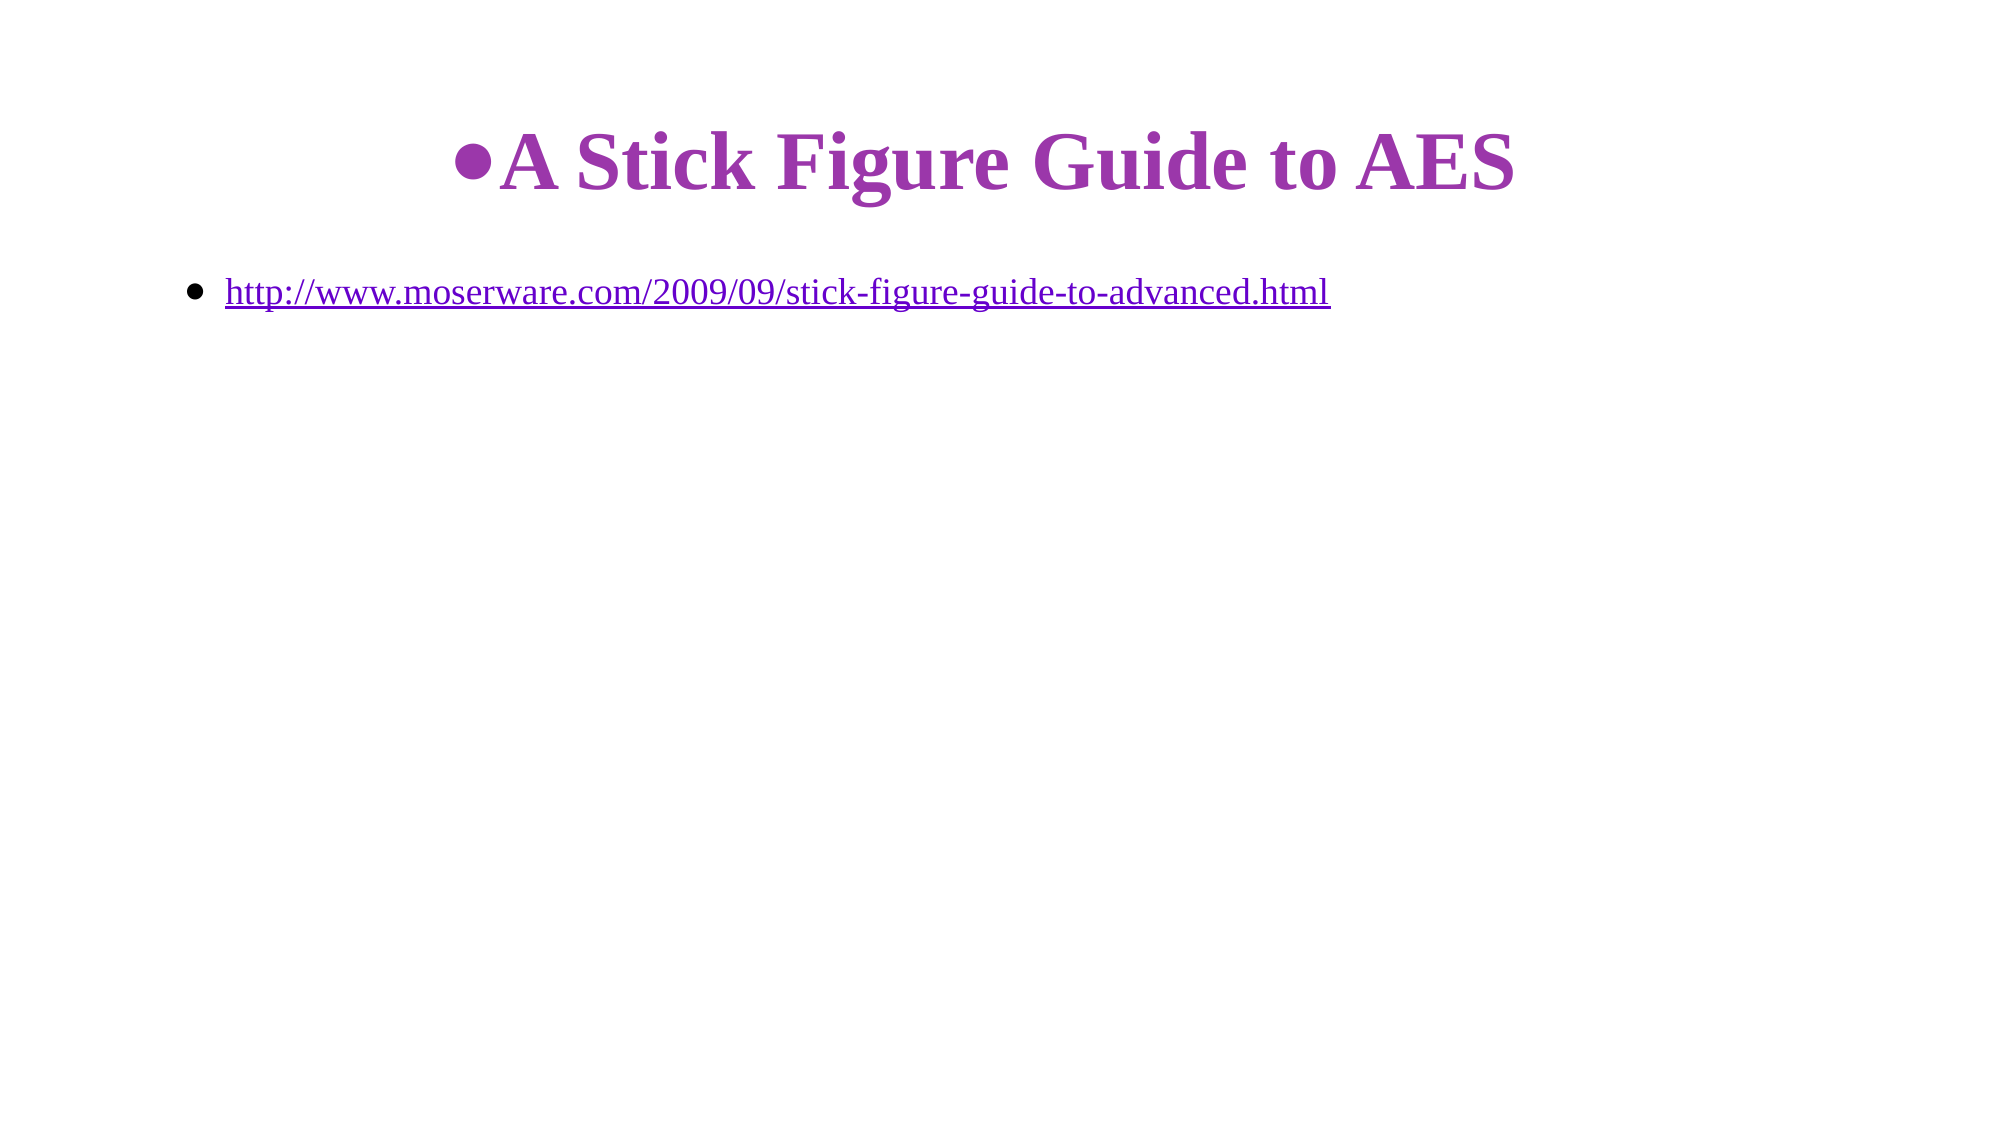

# A Stick Figure Guide to AES
http://www.moserware.com/2009/09/stick-figure-guide-to-advanced.html